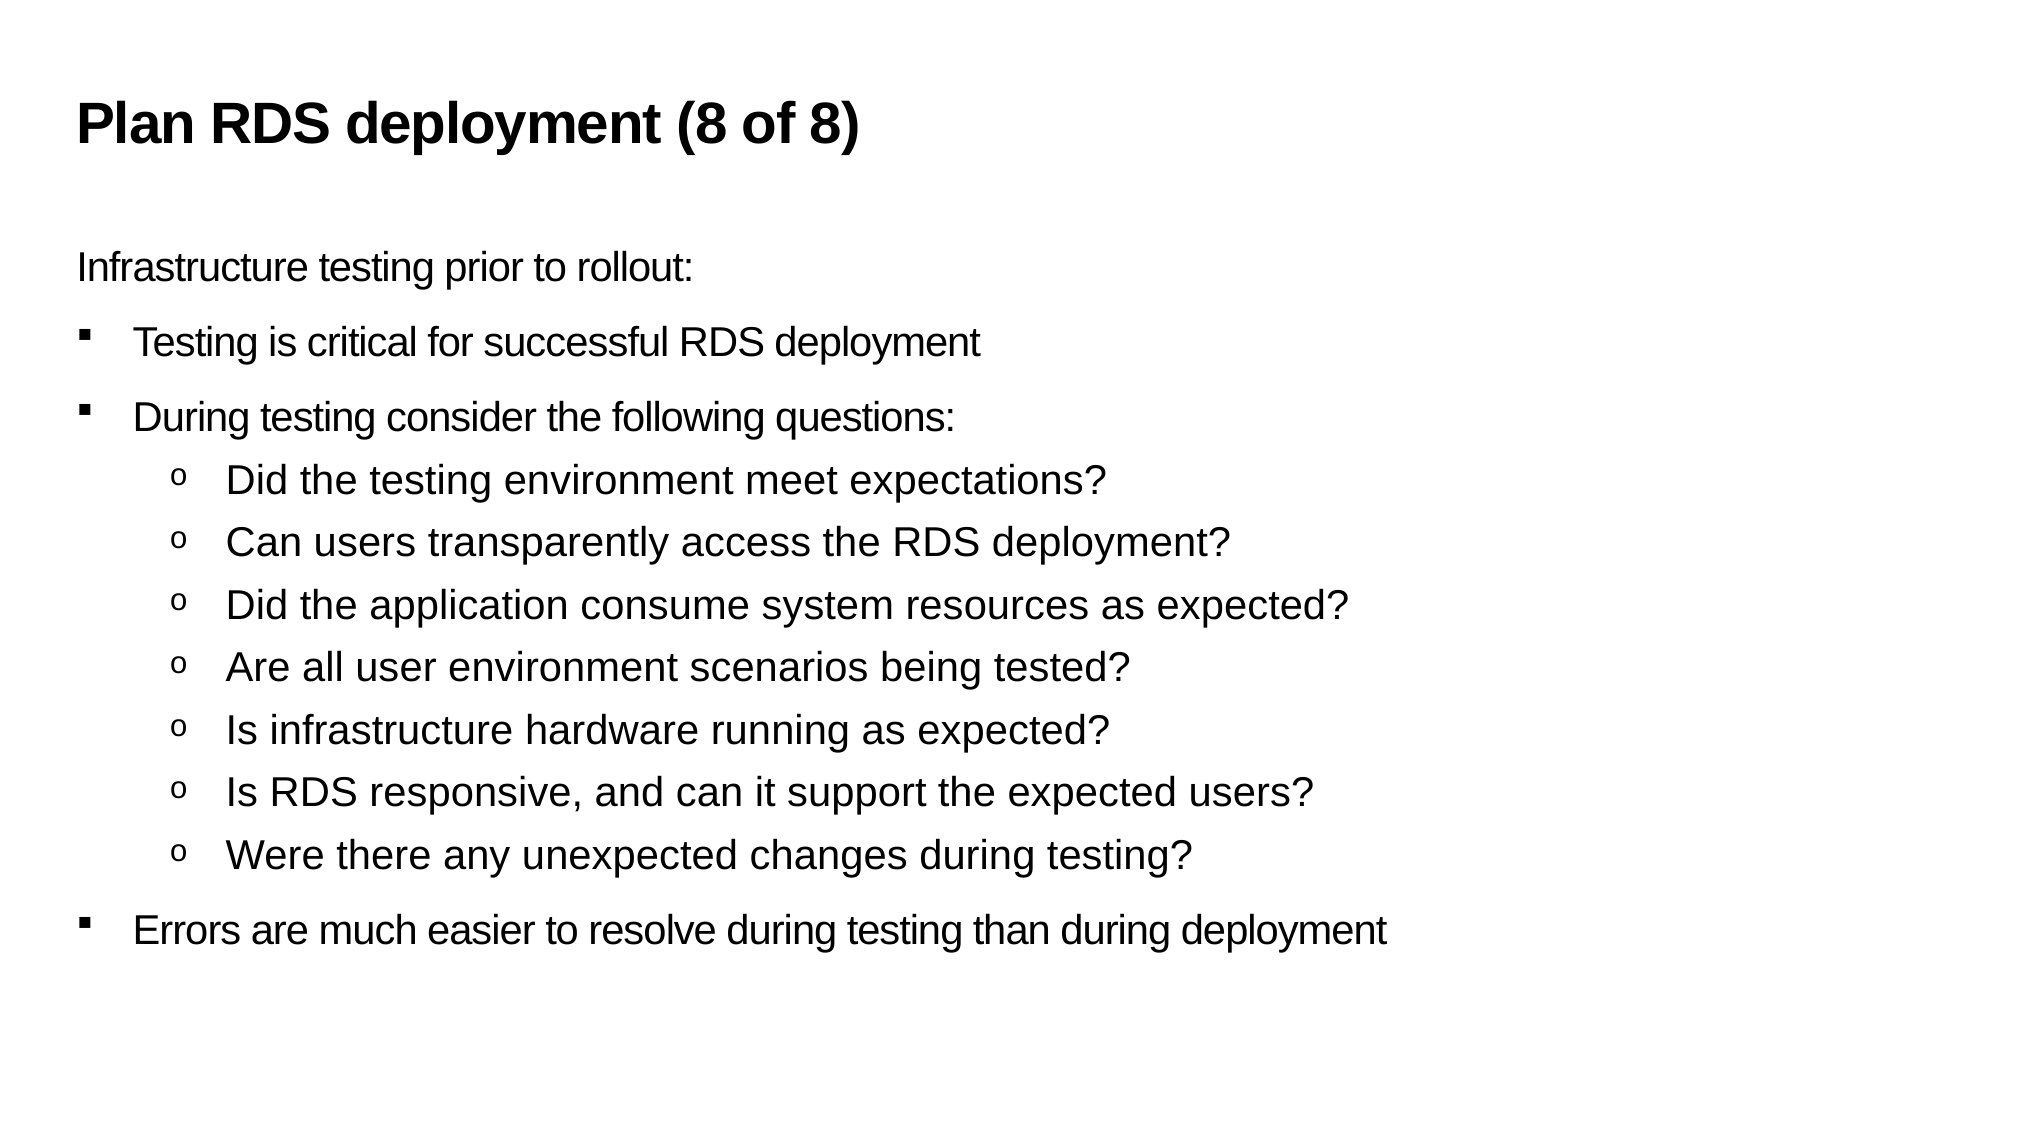

# Plan RDS deployment (8 of 8)
Infrastructure testing prior to rollout:
Testing is critical for successful RDS deployment
During testing consider the following questions:
Did the testing environment meet expectations?
Can users transparently access the RDS deployment?
Did the application consume system resources as expected?
Are all user environment scenarios being tested?
Is infrastructure hardware running as expected?
Is RDS responsive, and can it support the expected users?
Were there any unexpected changes during testing?
Errors are much easier to resolve during testing than during deployment